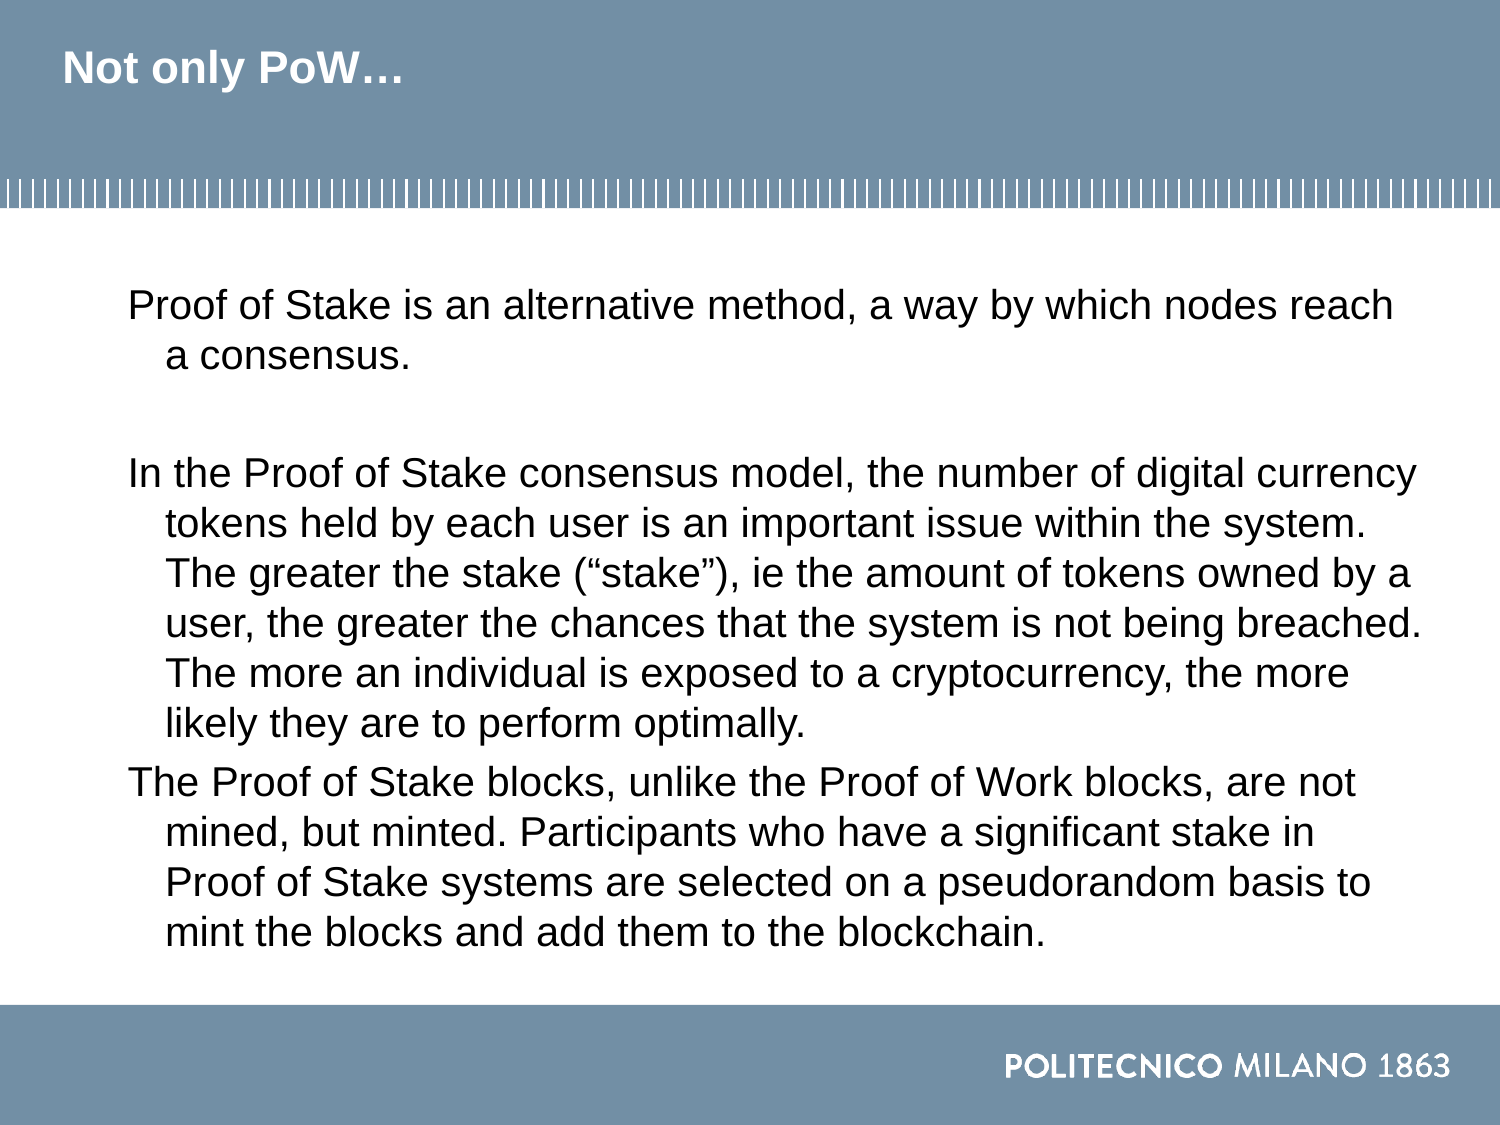

# Not only PoW…
Proof of Stake is an alternative method, a way by which nodes reach a consensus.

In the Proof of Stake consensus model, the number of digital currency tokens held by each user is an important issue within the system. The greater the stake (“stake”), ie the amount of tokens owned by a user, the greater the chances that the system is not being breached. The more an individual is exposed to a cryptocurrency, the more likely they are to perform optimally.
The Proof of Stake blocks, unlike the Proof of Work blocks, are not mined, but minted. Participants who have a significant stake in Proof of Stake systems are selected on a pseudorandom basis to mint the blocks and add them to the blockchain.